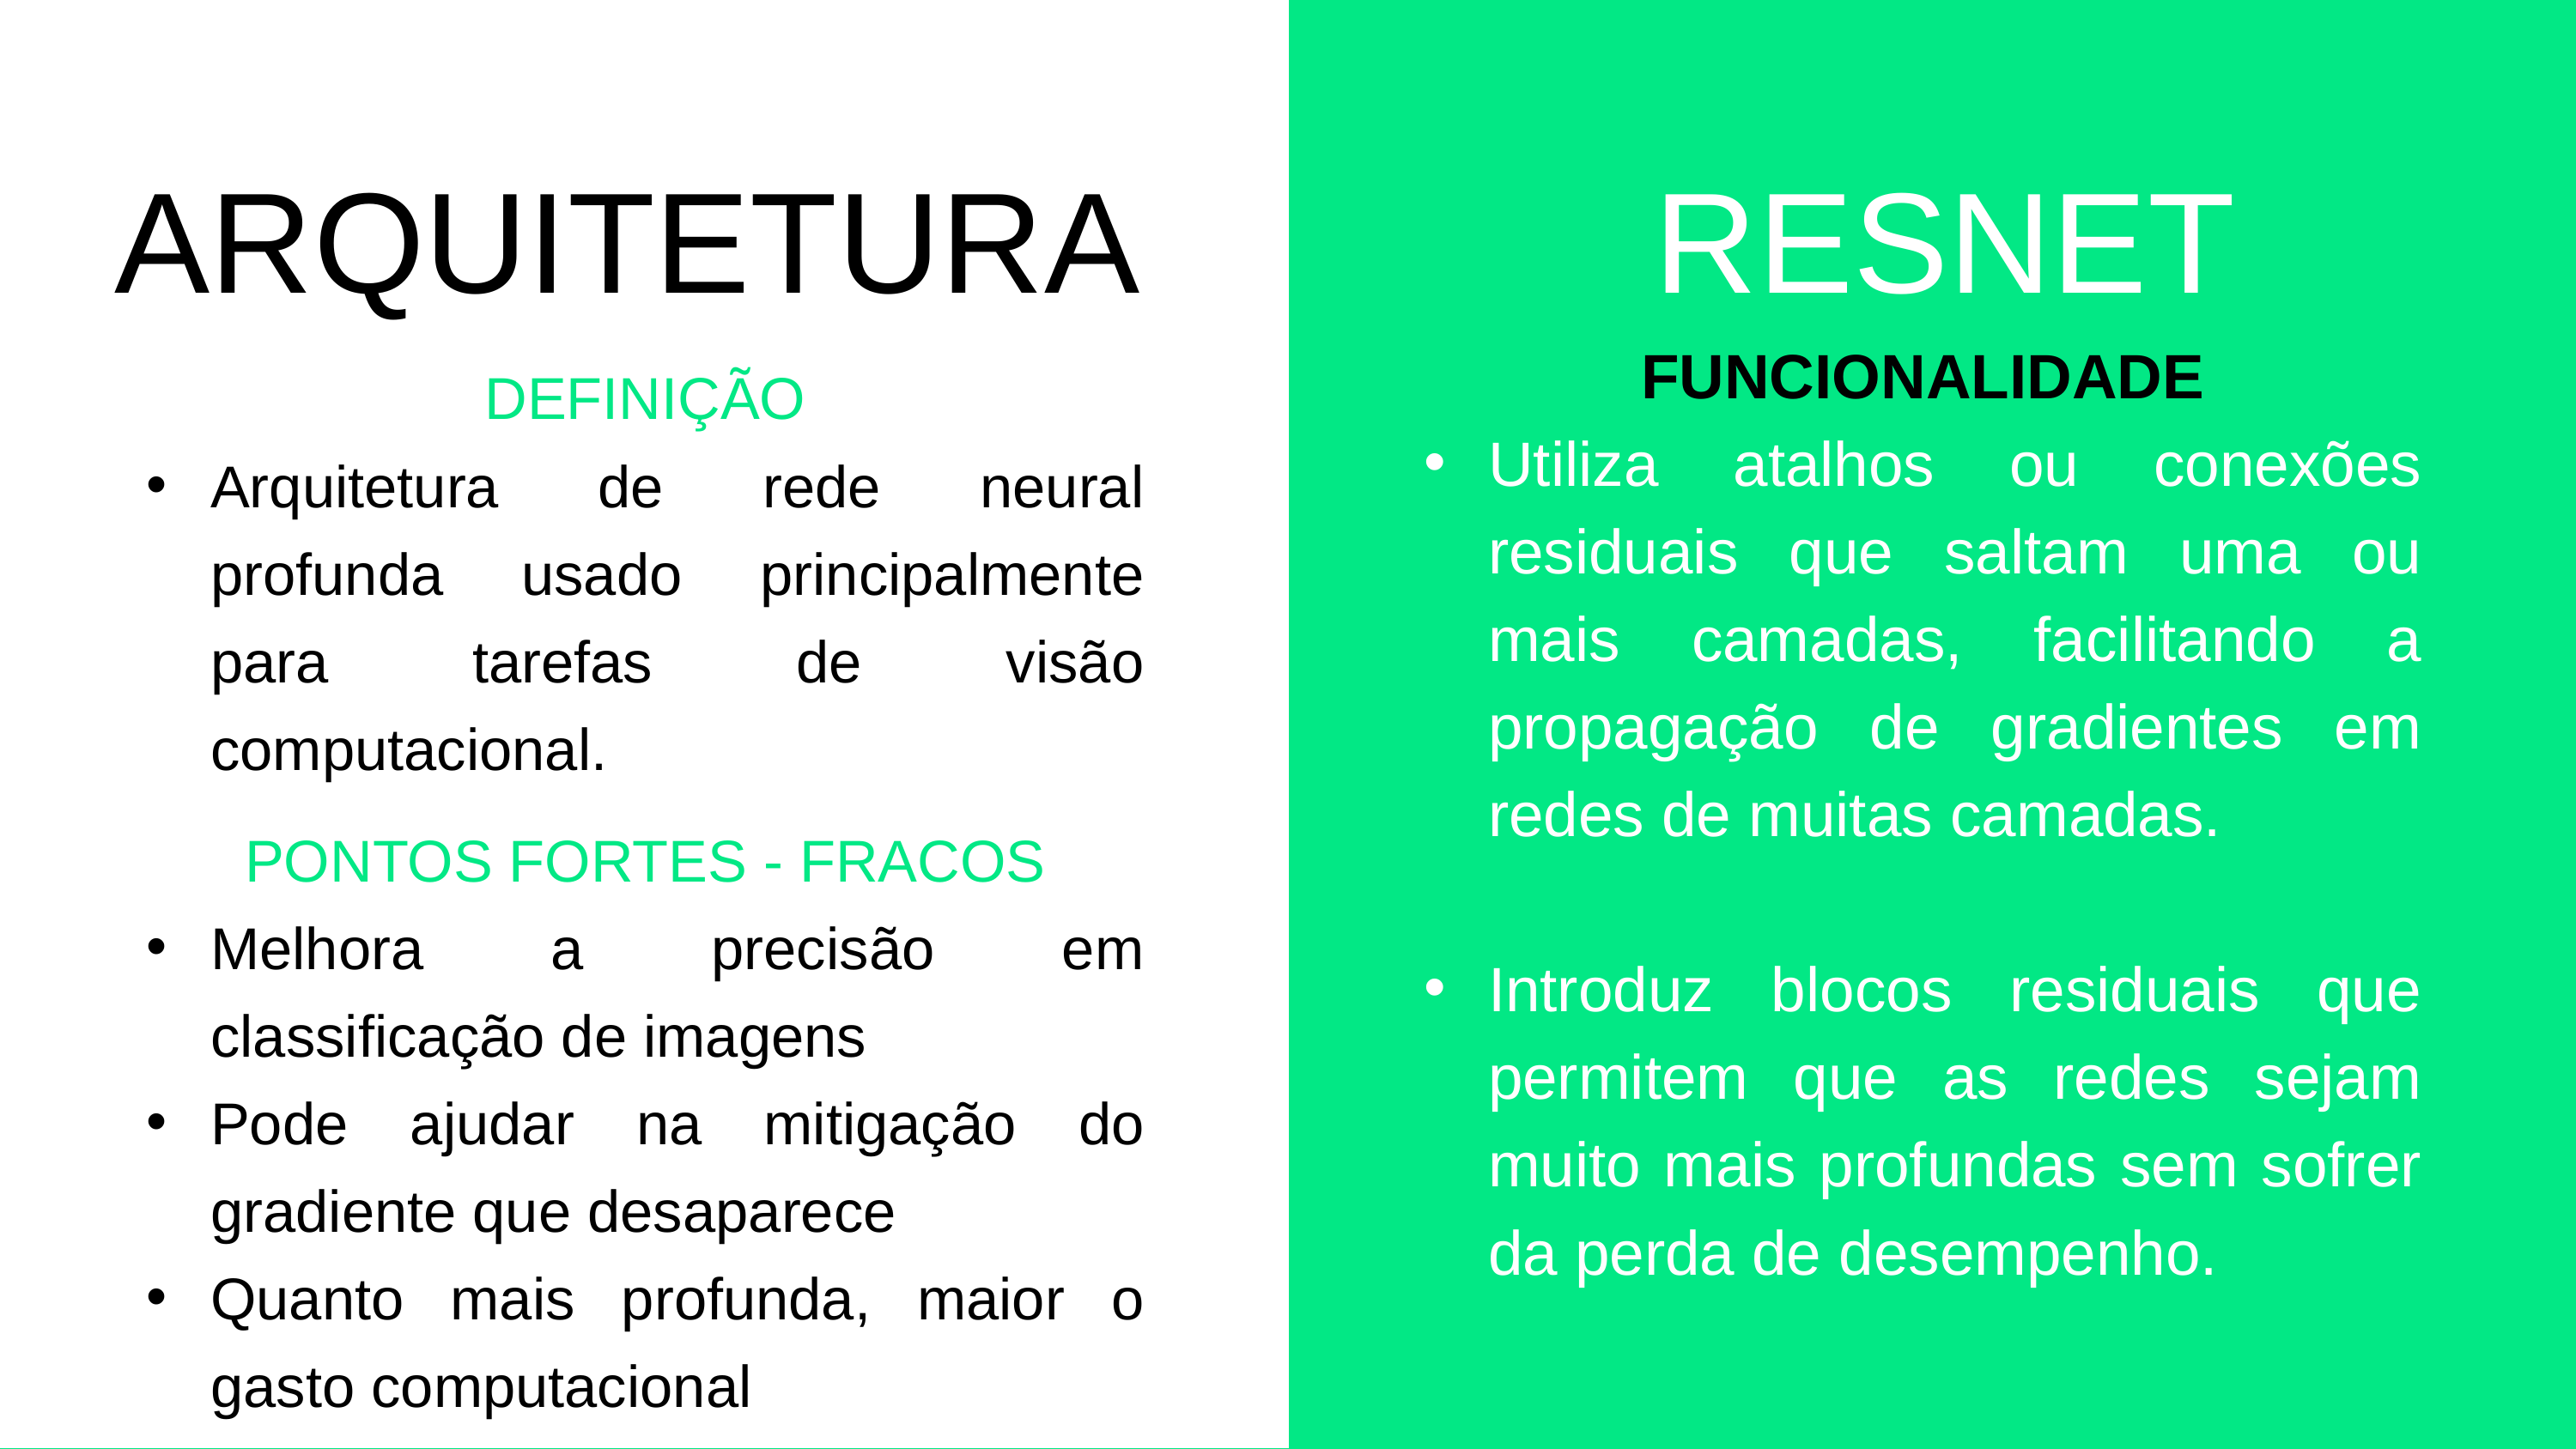

ARQUITETURA
RESNET
FUNCIONALIDADE
Utiliza atalhos ou conexões residuais que saltam uma ou mais camadas, facilitando a propagação de gradientes em redes de muitas camadas.

Introduz blocos residuais que permitem que as redes sejam muito mais profundas sem sofrer da perda de desempenho.
DEFINIÇÃO
Arquitetura de rede neural profunda usado principalmente para tarefas de visão computacional.

PONTOS FORTES - FRACOS
Melhora a precisão em classificação de imagens
Pode ajudar na mitigação do gradiente que desaparece
Quanto mais profunda, maior o gasto computacional